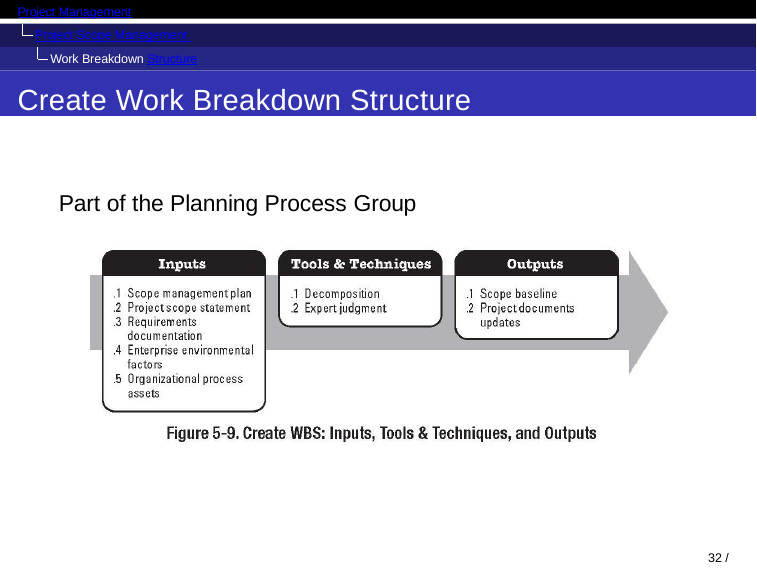

Project Management
Project Scope Management  Work Breakdown Structure

Create Work Breakdown Structure
Part of the Planning Process Group

32 / 53